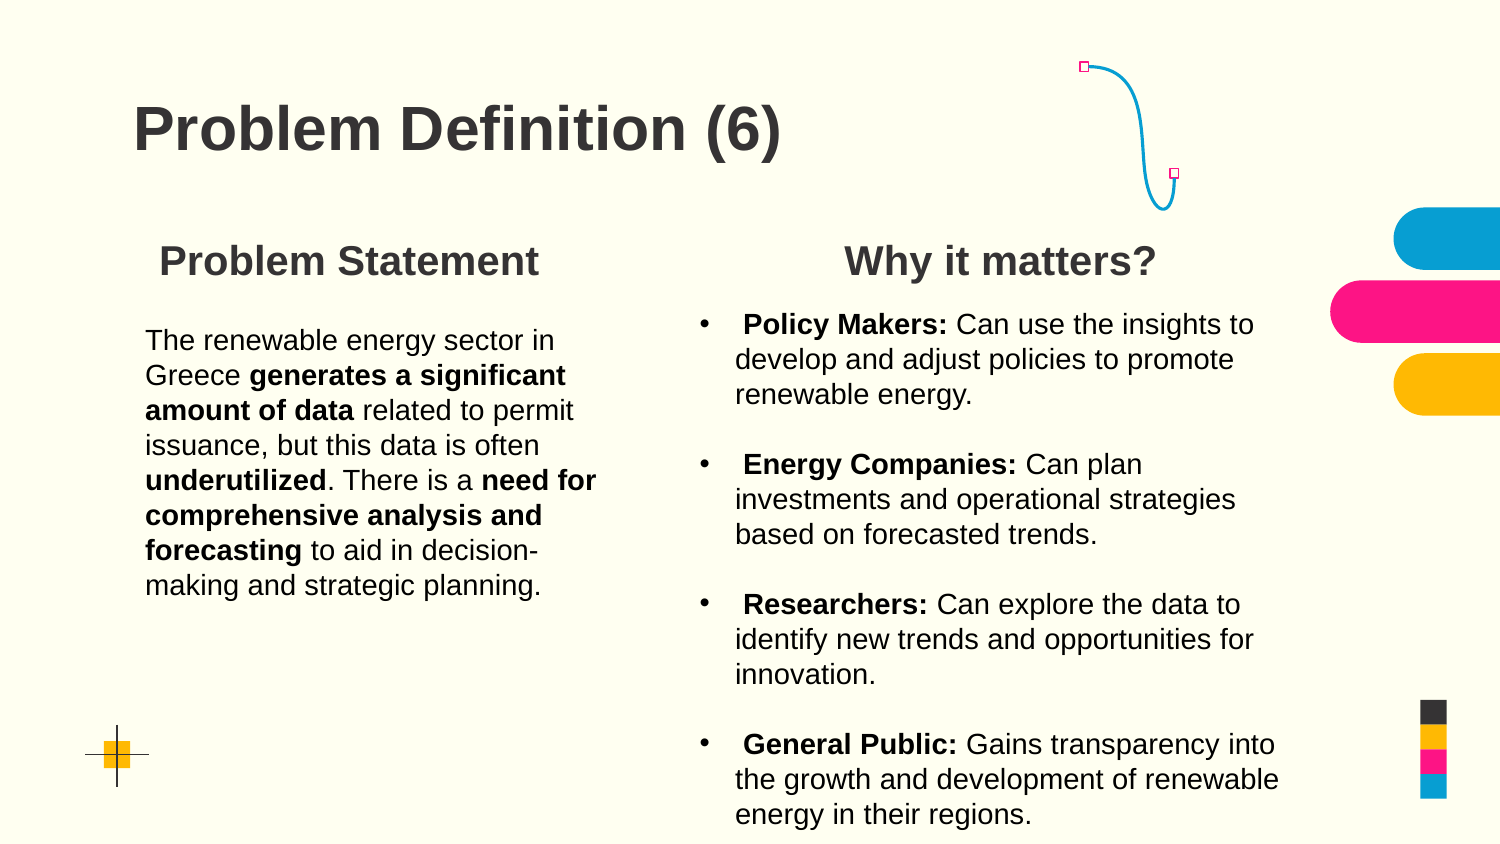

# Problem Definition (6)
Why it matters?
Problem Statement
 Policy Makers: Can use the insights to develop and adjust policies to promote renewable energy.

 Energy Companies: Can plan investments and operational strategies based on forecasted trends.

 Researchers: Can explore the data to identify new trends and opportunities for innovation.

 General Public: Gains transparency into the growth and development of renewable energy in their regions.
The renewable energy sector in Greece generates a significant amount of data related to permit issuance, but this data is often underutilized. There is a need for comprehensive analysis and forecasting to aid in decision-making and strategic planning.